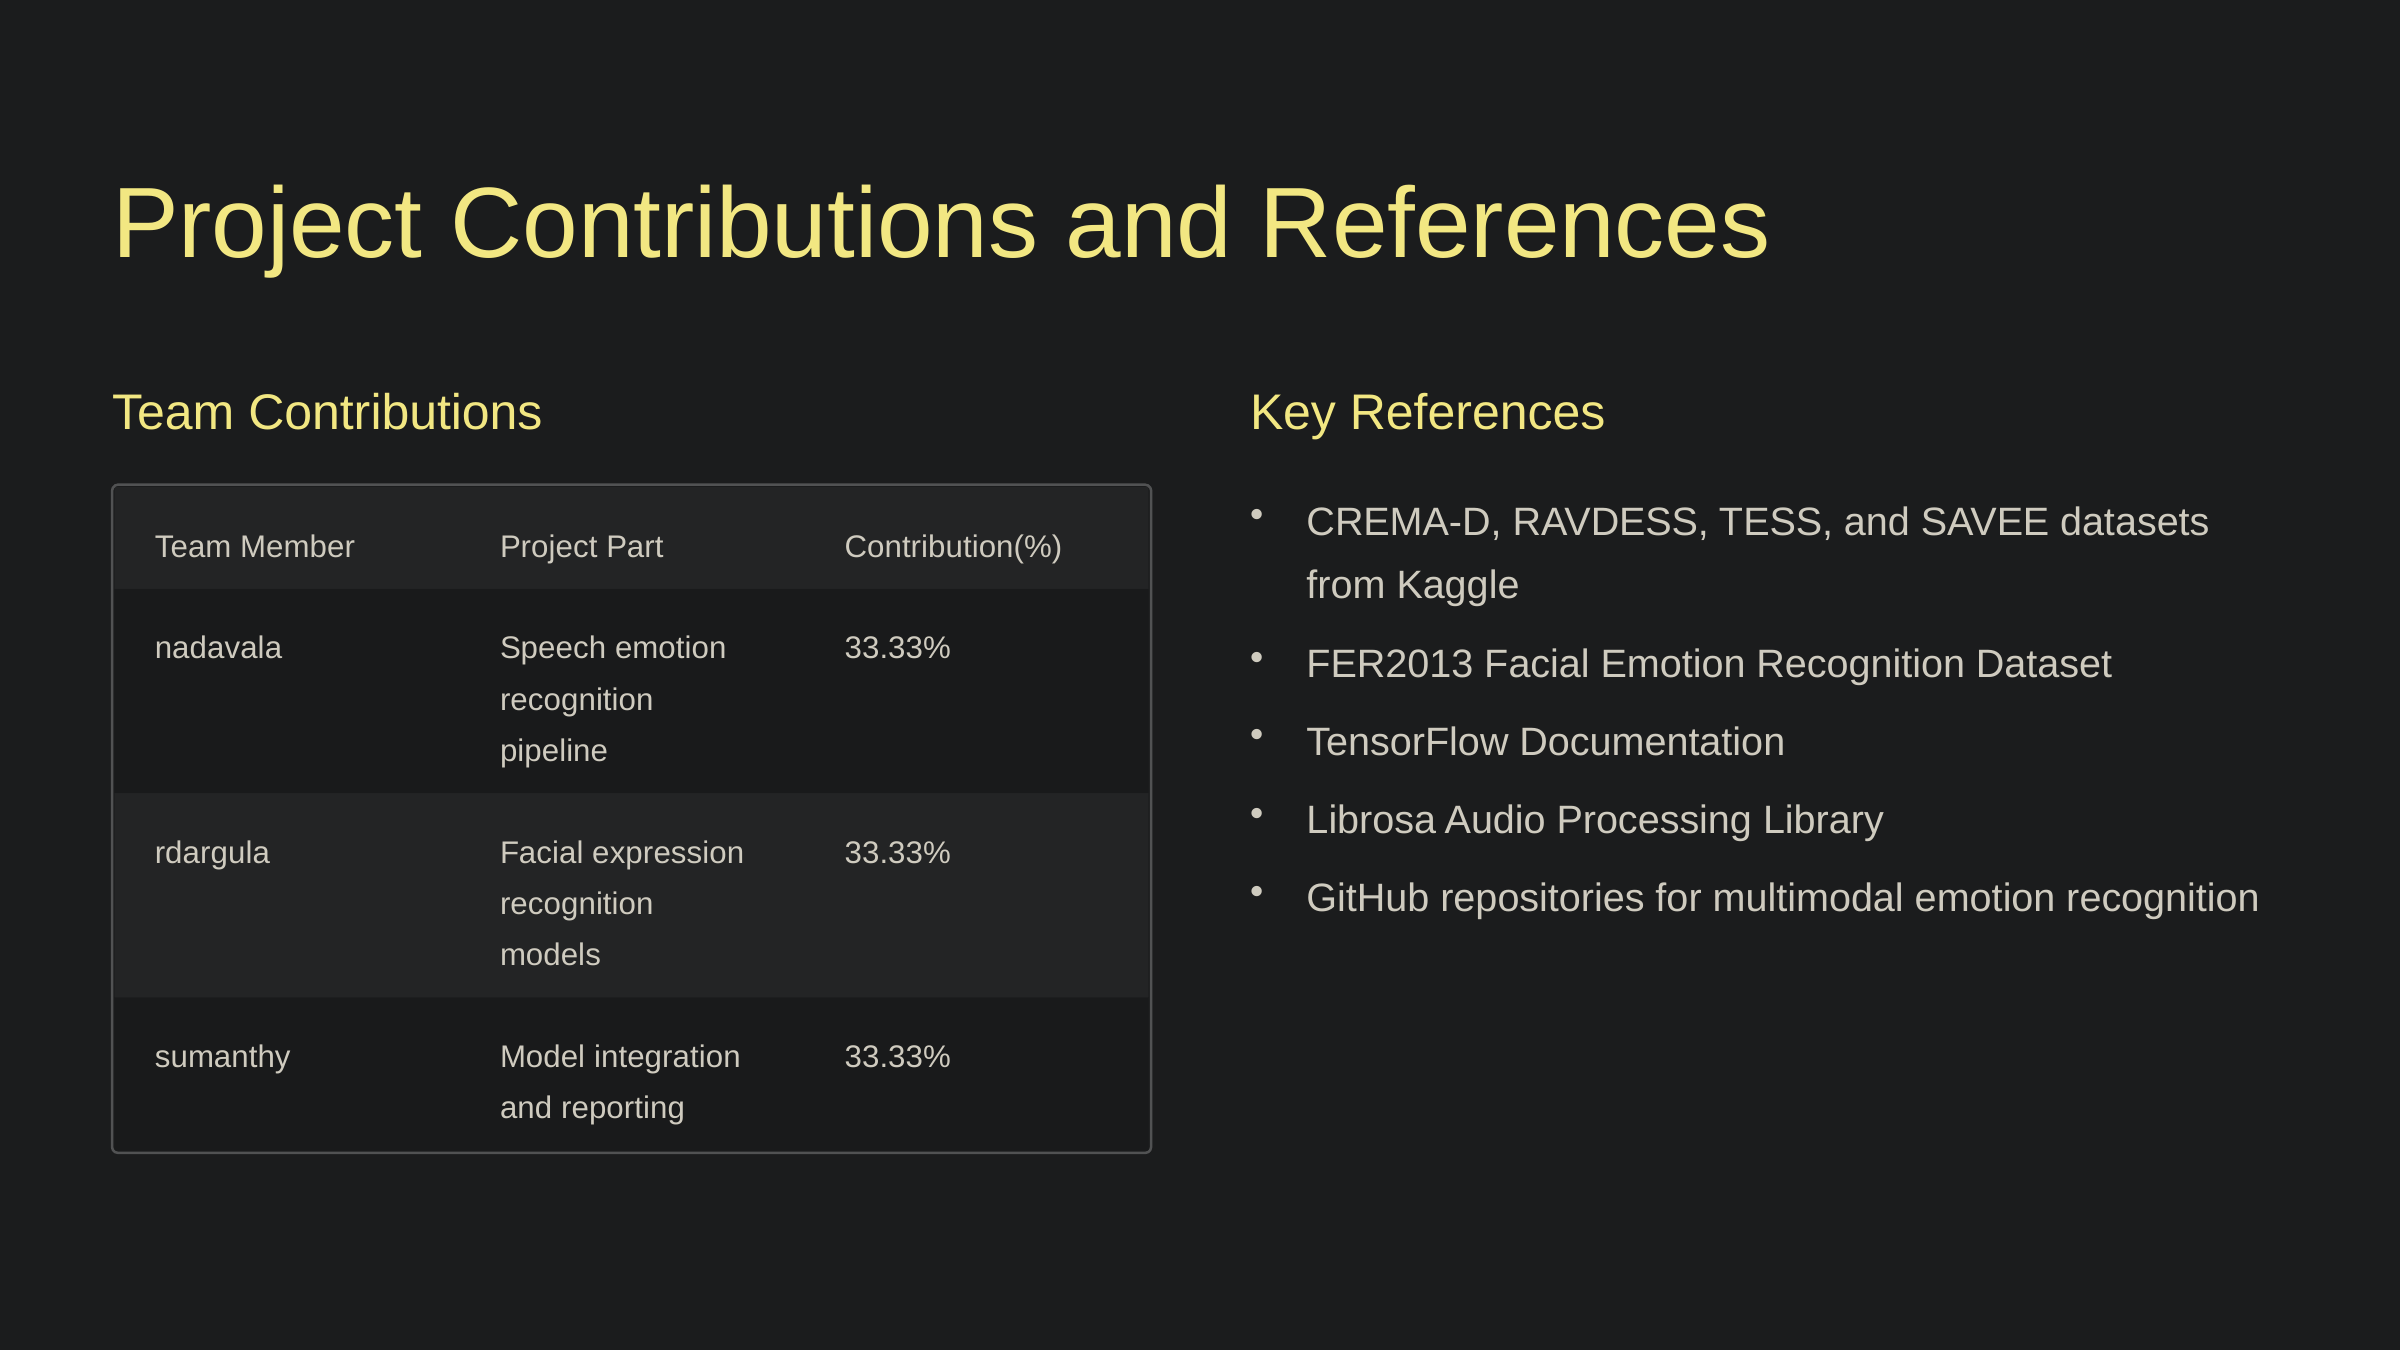

Project Contributions and References
Team Contributions
Key References
CREMA-D, RAVDESS, TESS, and SAVEE datasets from Kaggle

Team Member
Project Part
Contribution(%)

nadavala
Speech emotion recognition pipeline
33.33%
FER2013 Facial Emotion Recognition Dataset
TensorFlow Documentation
Librosa Audio Processing Library

rdargula
Facial expression recognition models
33.33%
GitHub repositories for multimodal emotion recognition

sumanthy
Model integration and reporting
33.33%